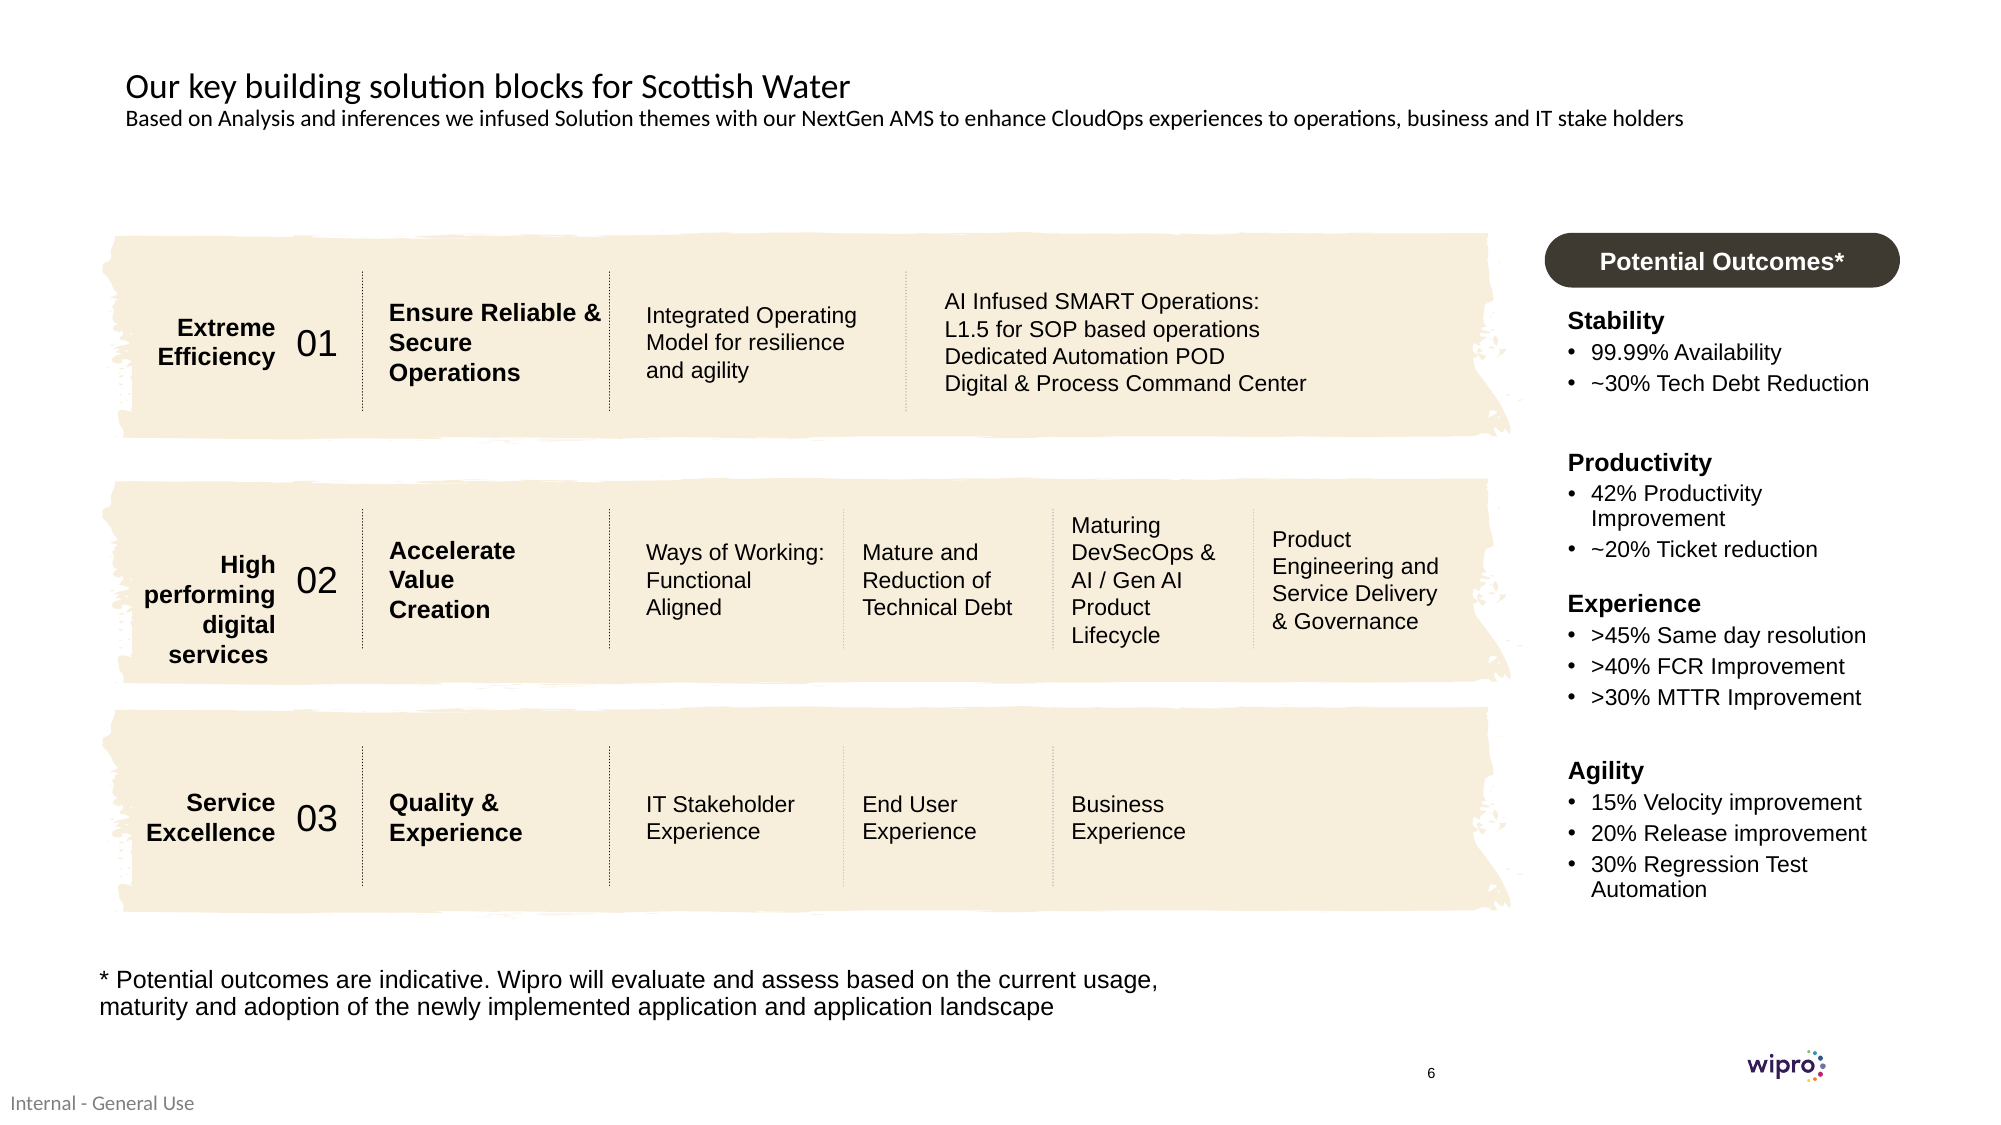

6
# Our key building solution blocks for Scottish Water Based on Analysis and inferences we infused Solution themes with our NextGen AMS to enhance CloudOps experiences to operations, business and IT stake holders

Potential Outcomes*
AI Infused SMART Operations:
L1.5 for SOP based operations
Dedicated Automation POD
Digital & Process Command Center
Ensure Reliable & Secure
Operations
Integrated Operating Model for resilience and agility
Stability
99.99% Availability
~30% Tech Debt Reduction
Extreme Efficiency
01
Productivity
42% Productivity Improvement
~20% Ticket reduction

Maturing DevSecOps & AI / Gen AI Product Lifecycle
Product Engineering and
Service Delivery & Governance
Ways of Working: Functional Aligned
Mature and Reduction of Technical Debt
High performing digital services
Accelerate Value
Creation
02
Experience
>45% Same day resolution
>40% FCR Improvement
>30% MTTR Improvement

Agility
15% Velocity improvement
20% Release improvement
30% Regression Test Automation
Service Excellence
Quality &
Experience
End User Experience
IT Stakeholder Experience
Business Experience
03
* Potential outcomes are indicative. Wipro will evaluate and assess based on the current usage, maturity and adoption of the newly implemented application and application landscape